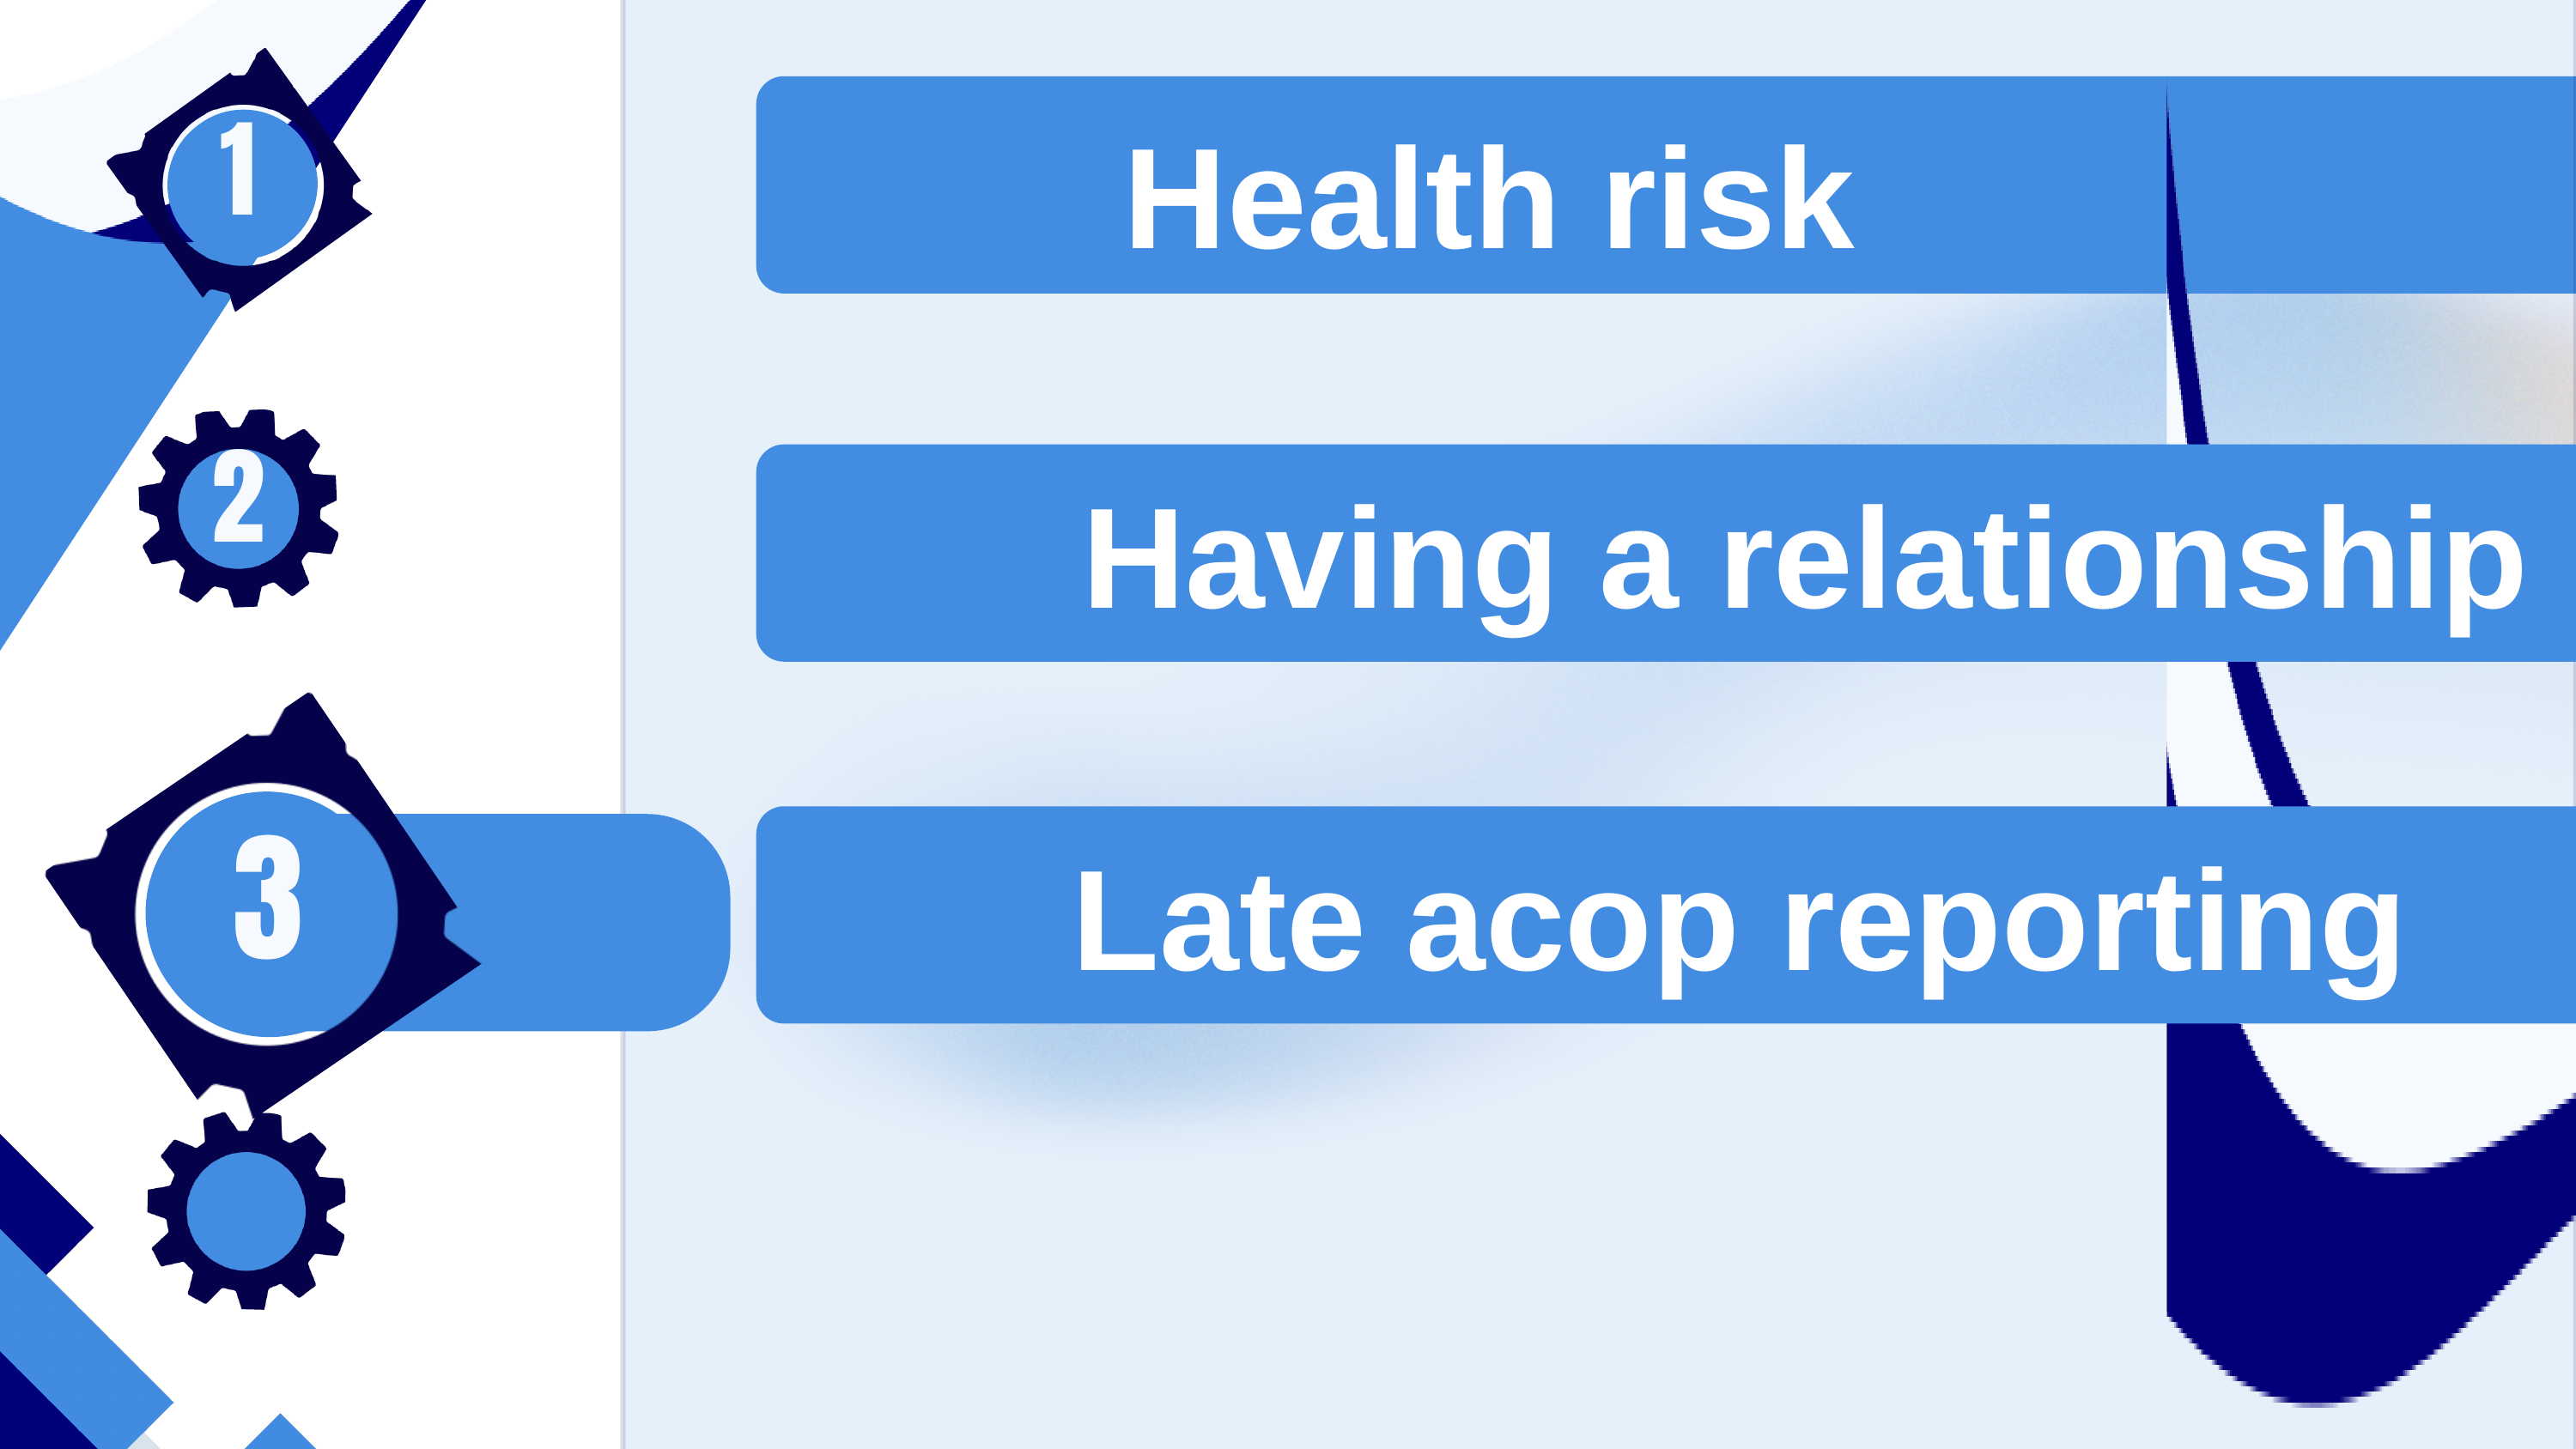

Health risk

1

Having a relationship

2

OneP

 Late acop reporting

3